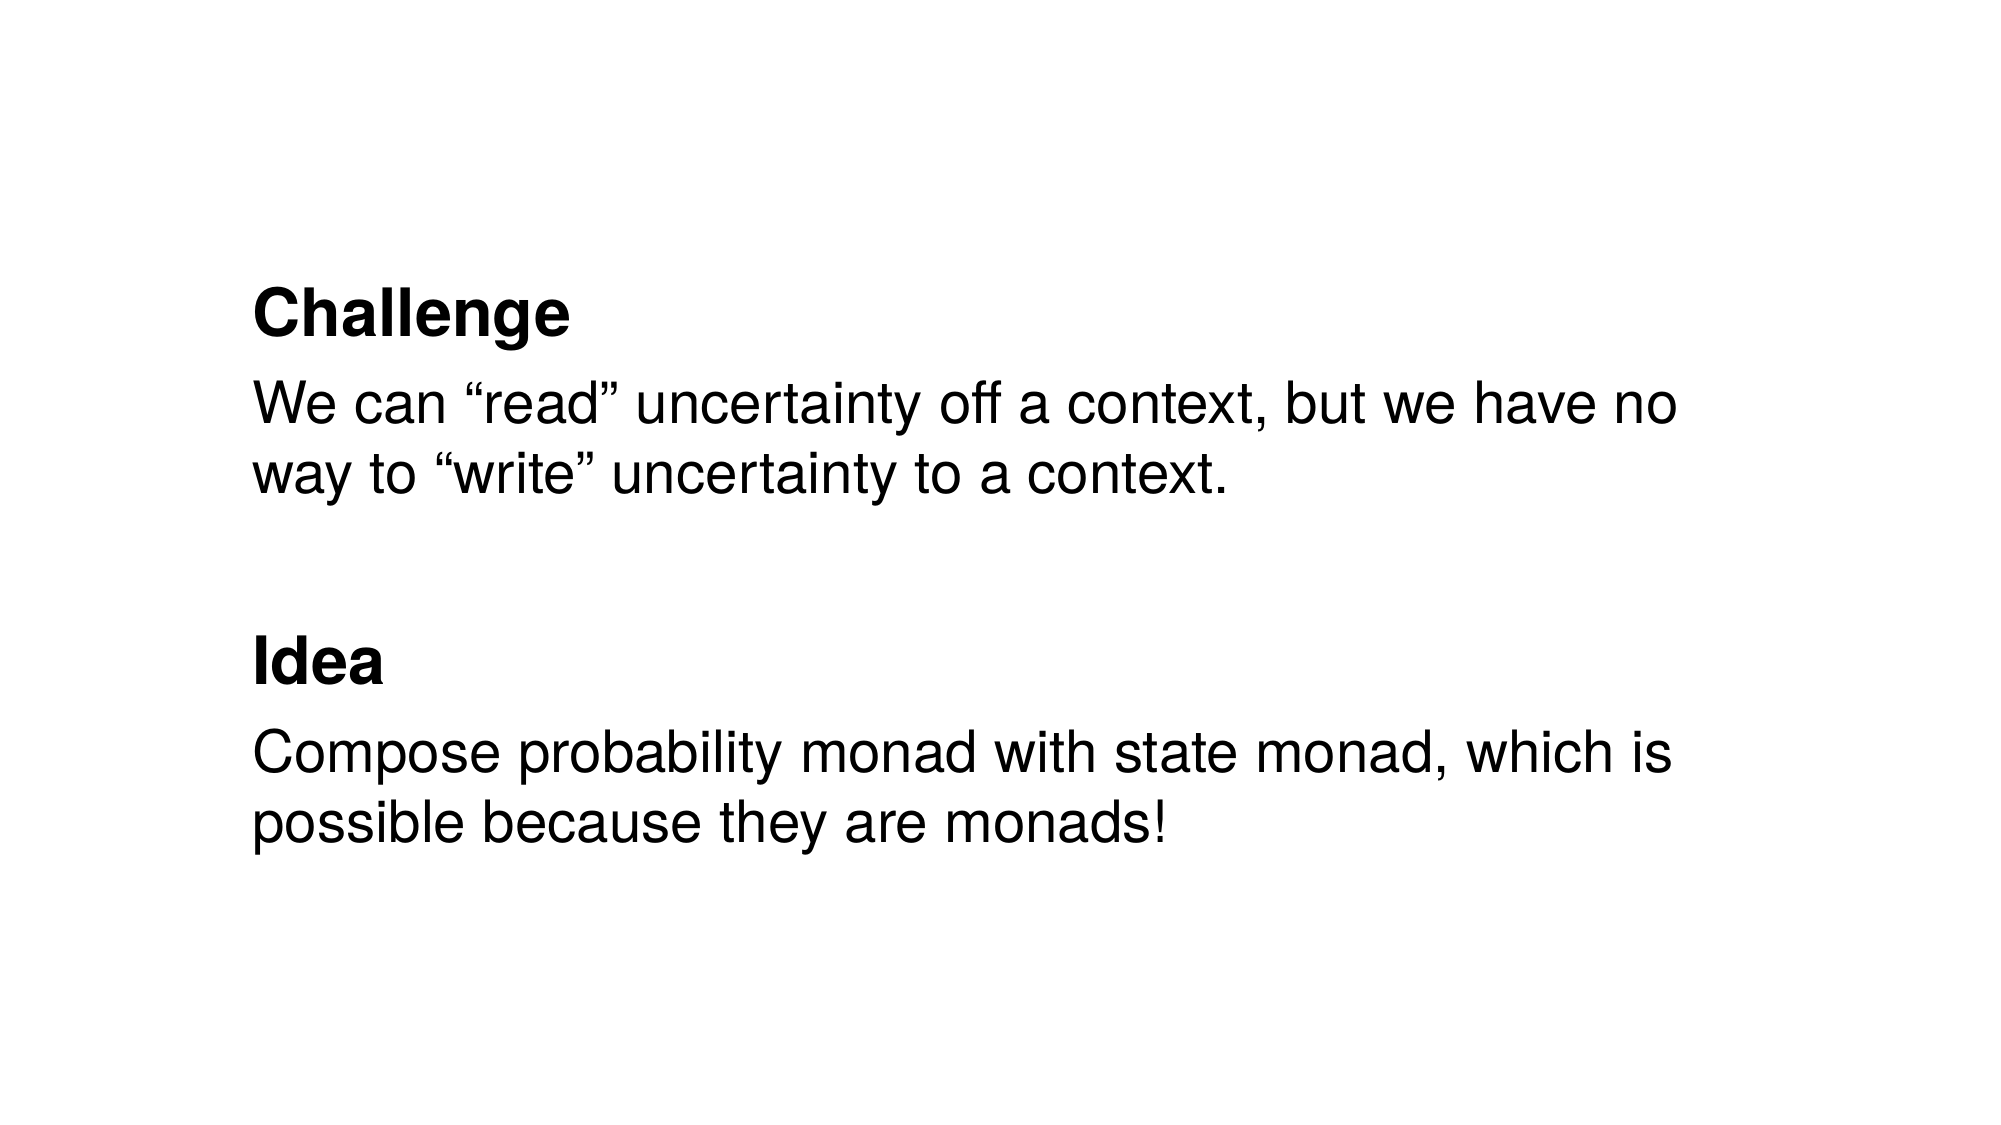

Challenge
We can “read” uncertainty off a context, but we have no way to “write” uncertainty to a context.
Idea
Compose probability monad with state monad, which is possible because they are monads!